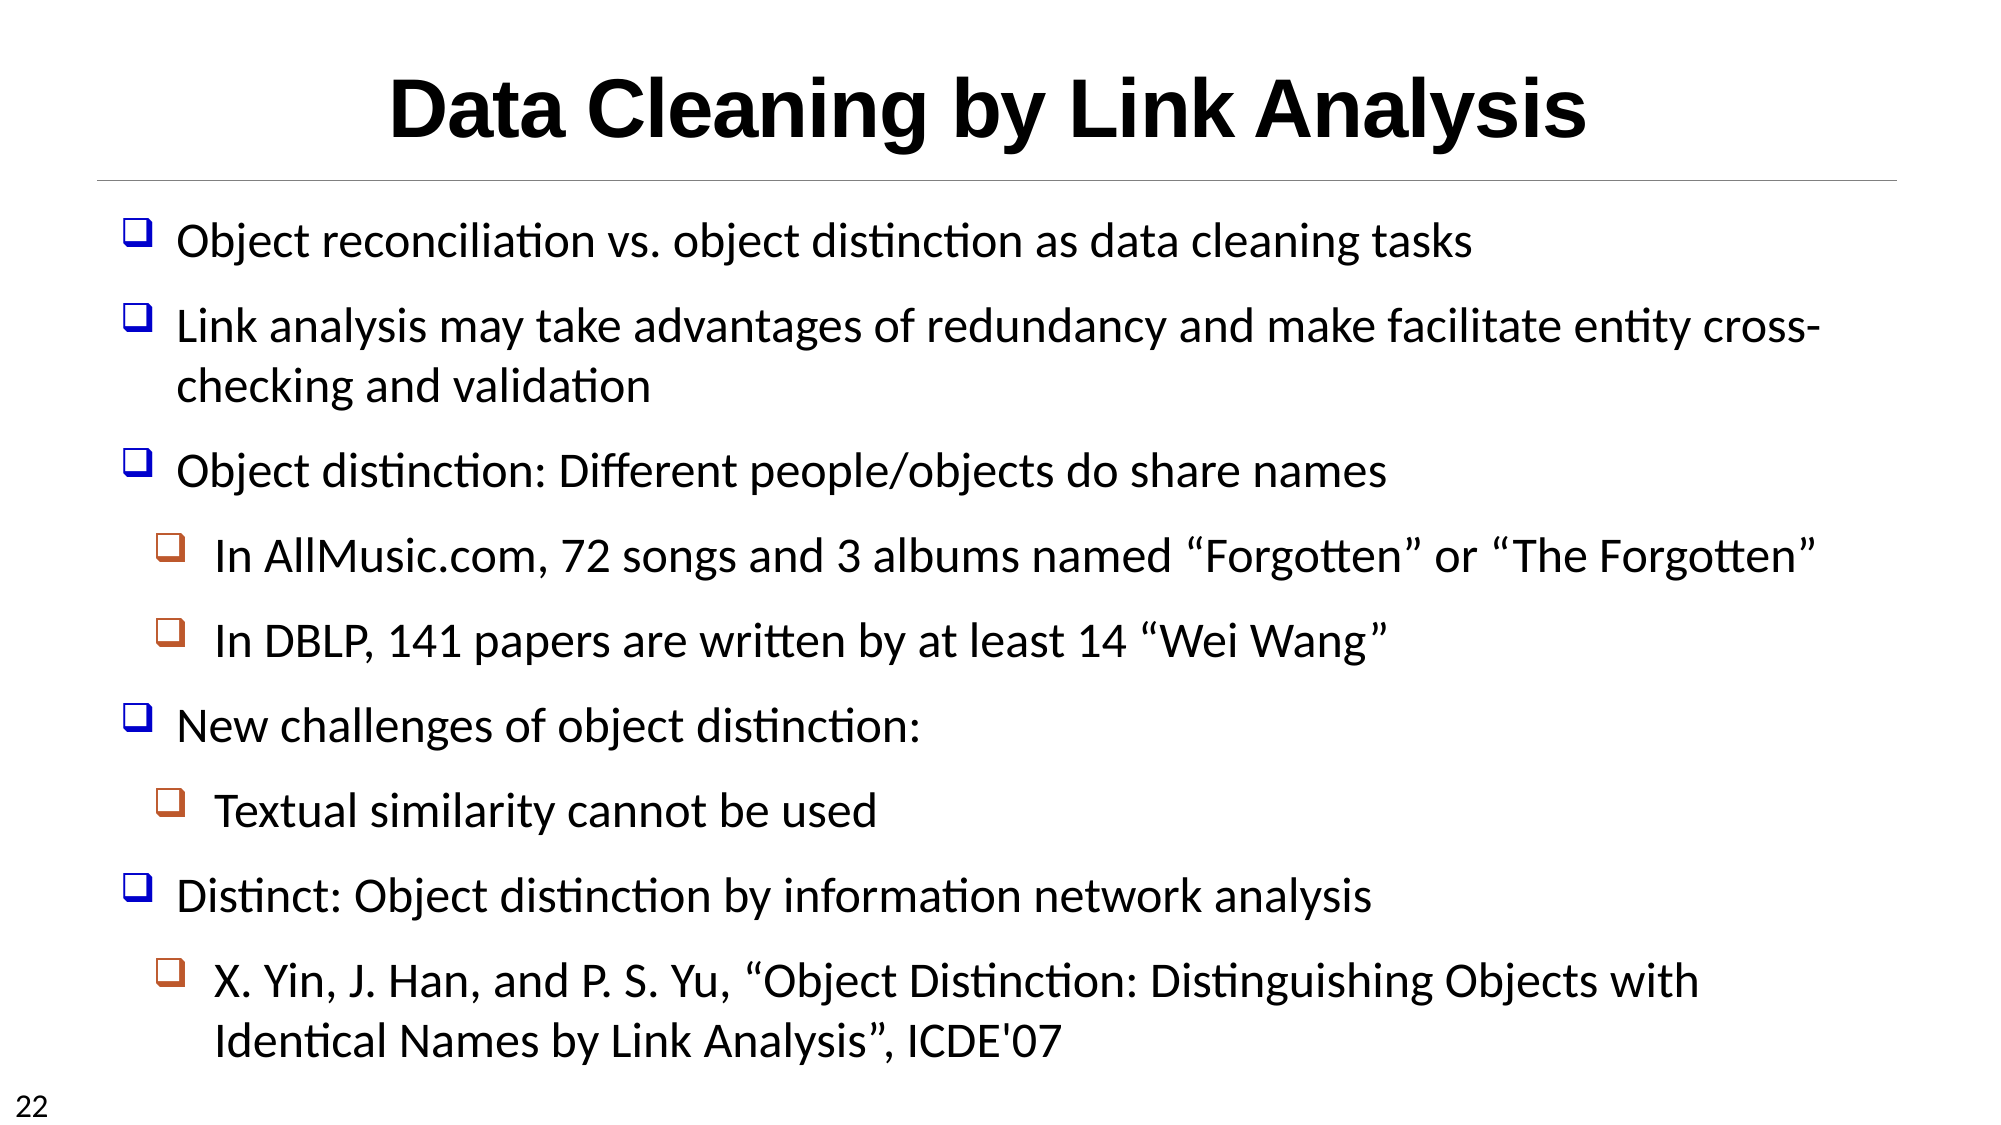

Data Cleaning by Link Analysis
Object reconciliation vs. object distinction as data cleaning tasks
Link analysis may take advantages of redundancy and make facilitate entity cross-checking and validation
Object distinction: Different people/objects do share names
In AllMusic.com, 72 songs and 3 albums named “Forgotten” or “The Forgotten”
In DBLP, 141 papers are written by at least 14 “Wei Wang”
New challenges of object distinction:
Textual similarity cannot be used
Distinct: Object distinction by information network analysis
X. Yin, J. Han, and P. S. Yu, “Object Distinction: Distinguishing Objects with Identical Names by Link Analysis”, ICDE'07